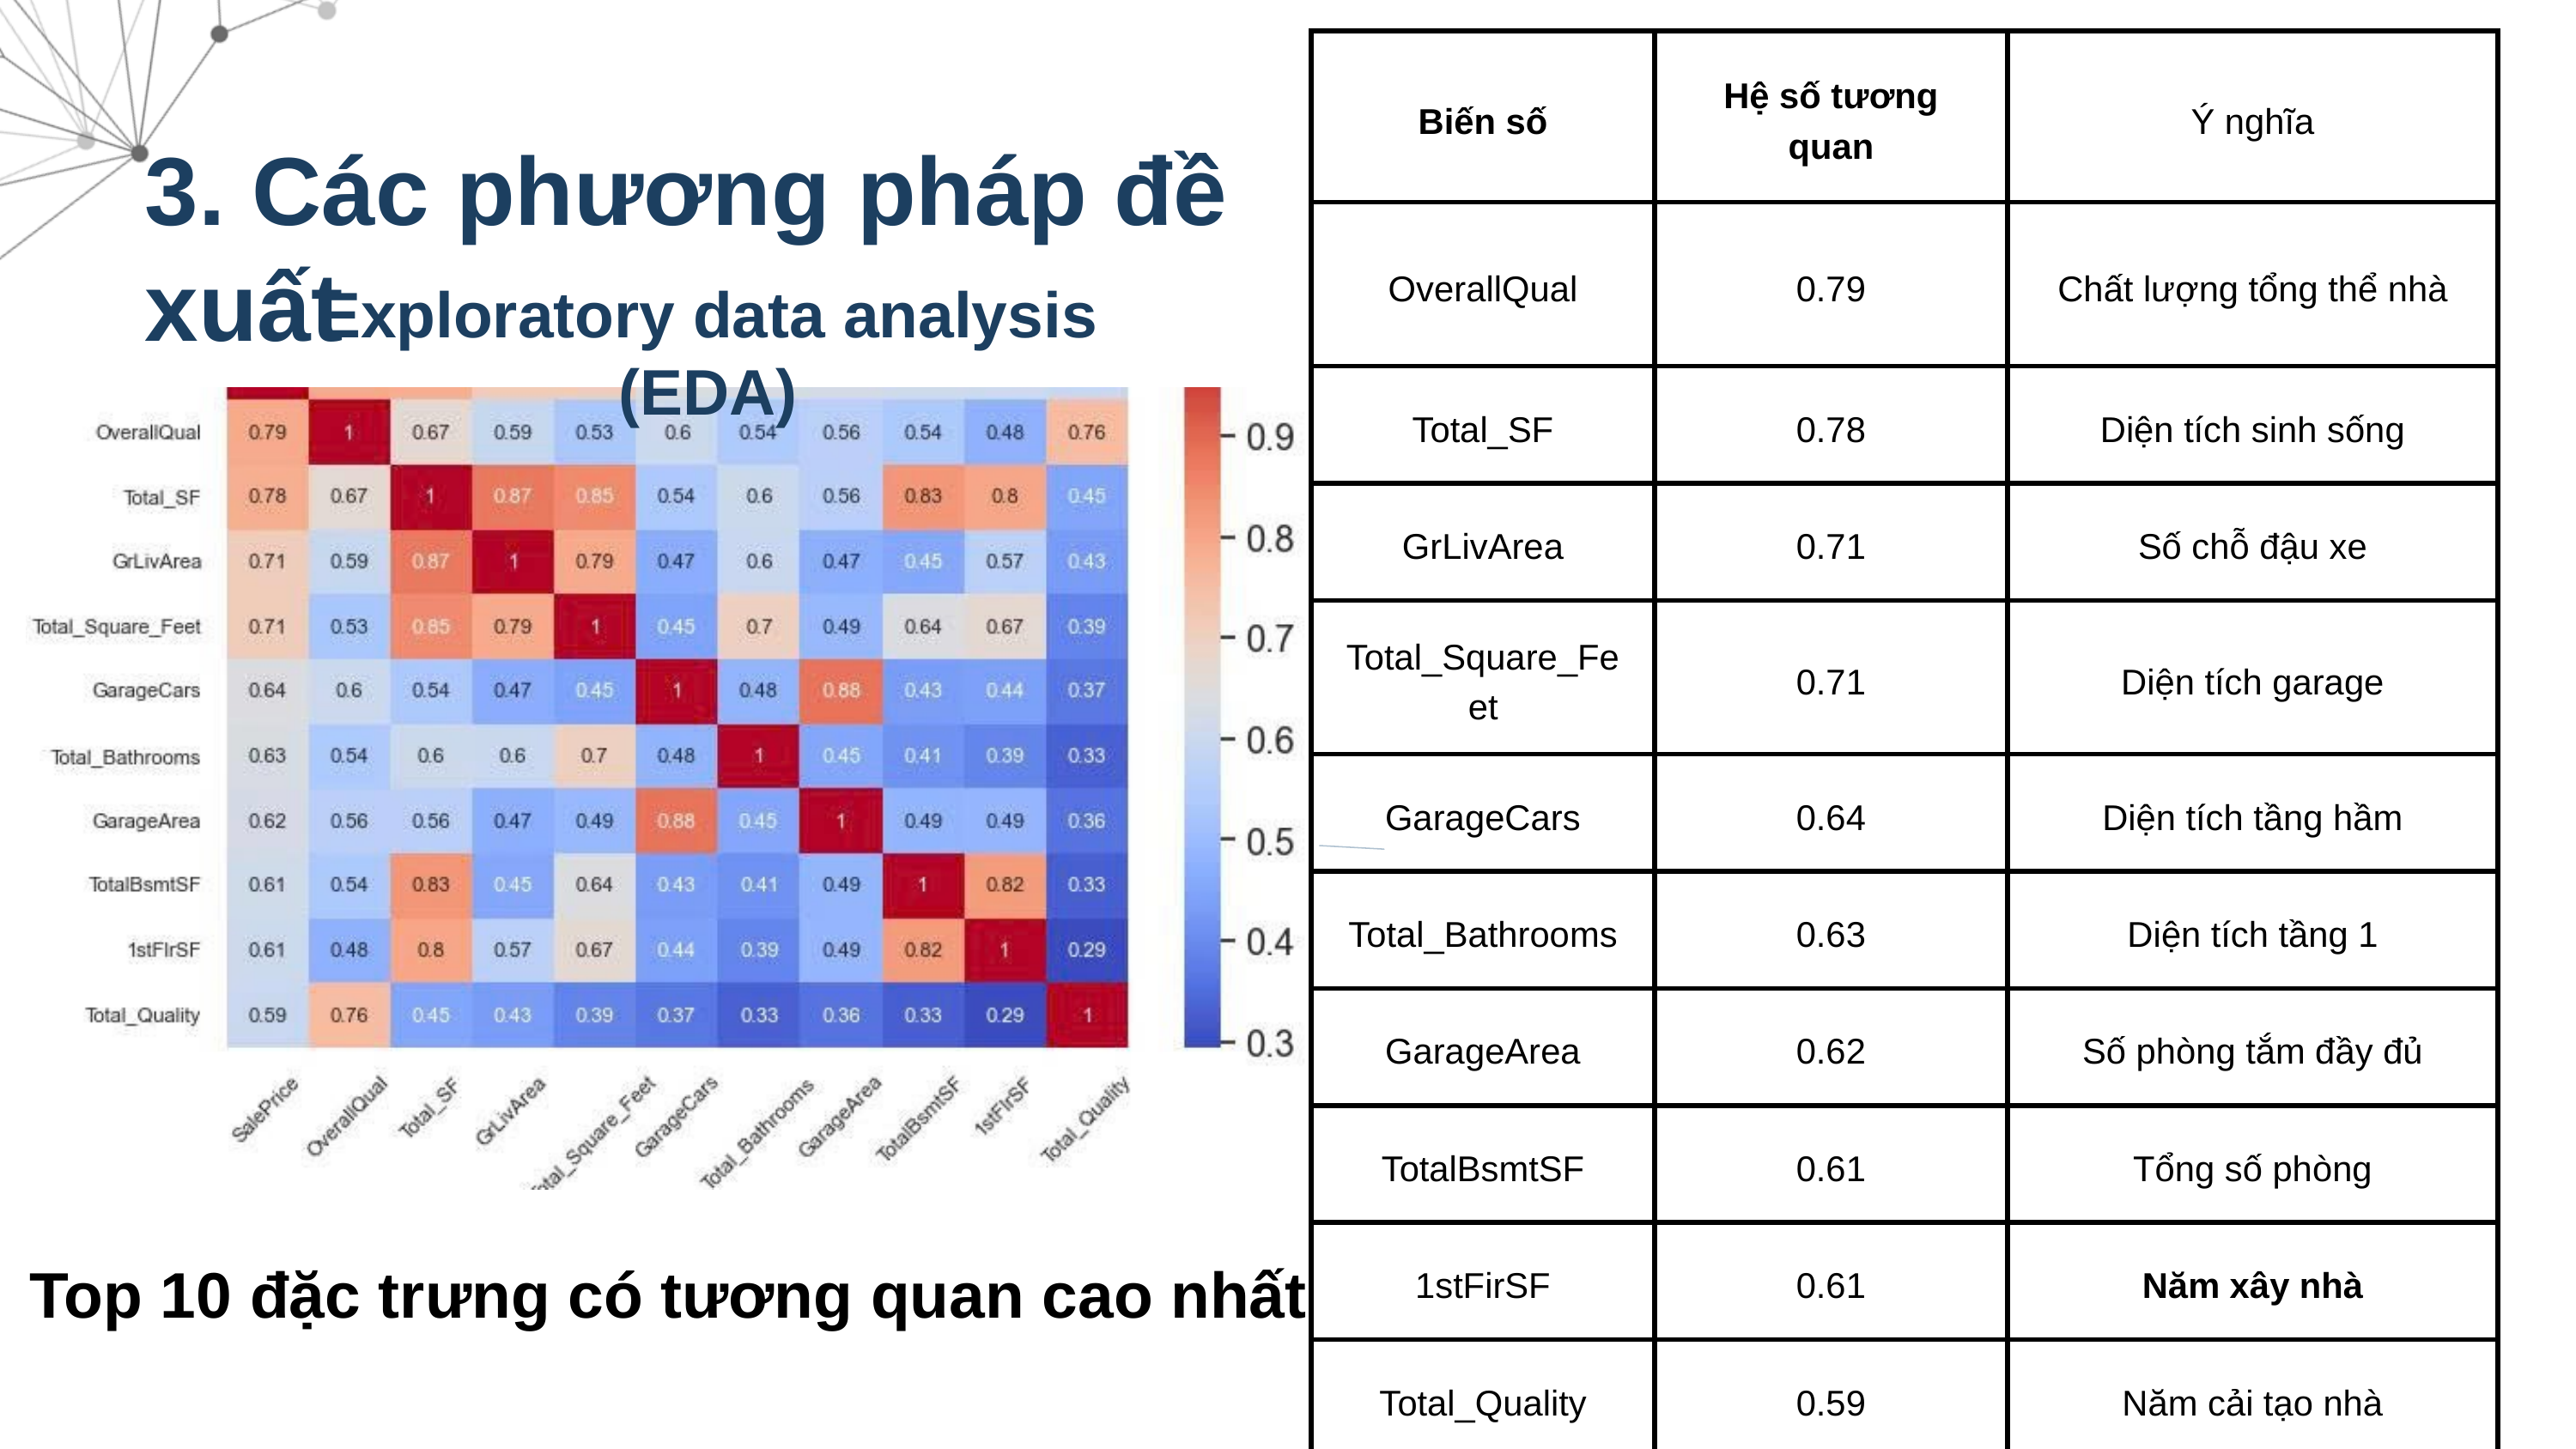

| Biến số | Hệ số tương quan | Ý nghĩa |
| --- | --- | --- |
| OverallQual | 0.79 | Chất lượng tổng thể nhà |
| Total\_SF | 0.78 | Diện tích sinh sống |
| GrLivArea | 0.71 | Số chỗ đậu xe |
| Total\_Square\_Feet | 0.71 | Diện tích garage |
| GarageCars | 0.64 | Diện tích tầng hầm |
| Total\_Bathrooms | 0.63 | Diện tích tầng 1 |
| GarageArea | 0.62 | Số phòng tắm đầy đủ |
| TotalBsmtSF | 0.61 | Tổng số phòng |
| 1stFirSF | 0.61 | Năm xây nhà |
| Total\_Quality | 0.59 | Năm cải tạo nhà |
3. Các phương pháp đề xuất
Exploratory data analysis (EDA)

Top 10 đặc trưng có tương quan cao nhất